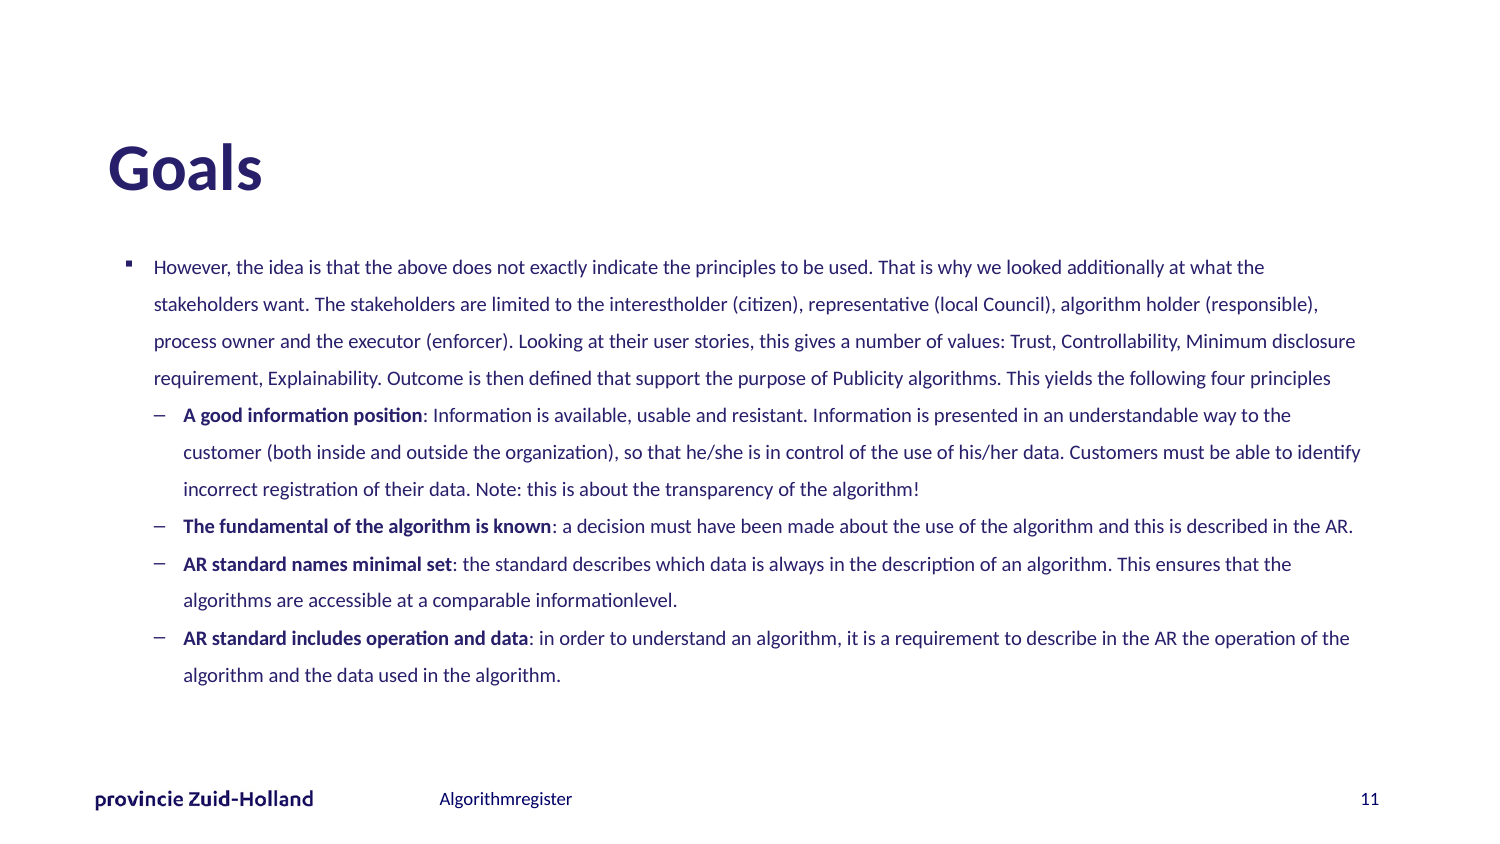

# Goals
However, the idea is that the above does not exactly indicate the principles to be used. That is why we looked additionally at what the stakeholders want. The stakeholders are limited to the interestholder (citizen), representative (local Council), algorithm holder (responsible), process owner and the executor (enforcer). Looking at their user stories, this gives a number of values: Trust, Controllability, Minimum disclosure requirement, Explainability. Outcome is then defined that support the purpose of Publicity algorithms. This yields the following four principles
A good information position: Information is available, usable and resistant. Information is presented in an understandable way to the customer (both inside and outside the organization), so that he/she is in control of the use of his/her data. Customers must be able to identify incorrect registration of their data. Note: this is about the transparency of the algorithm!
The fundamental of the algorithm is known: a decision must have been made about the use of the algorithm and this is described in the AR.
AR standard names minimal set: the standard describes which data is always in the description of an algorithm. This ensures that the algorithms are accessible at a comparable informationlevel.
AR standard includes operation and data: in order to understand an algorithm, it is a requirement to describe in the AR the operation of the algorithm and the data used in the algorithm.

11
Algorithmregister